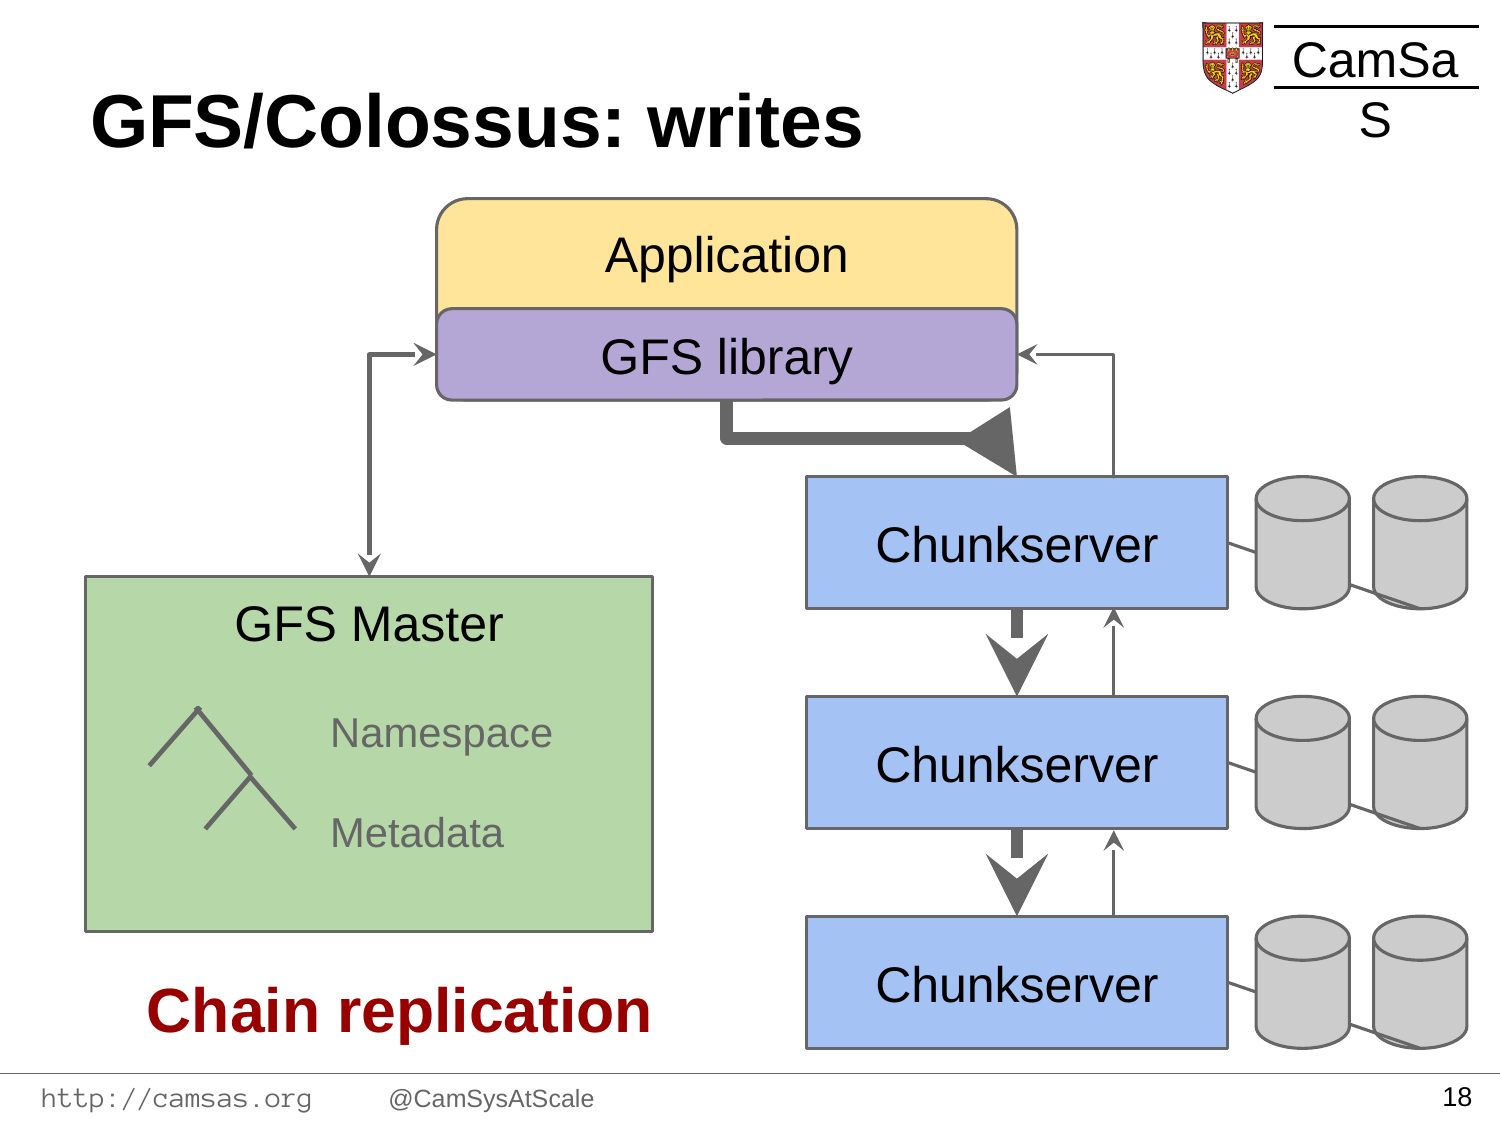

# GFS/Colossus: writes
Application
GFS library
Chunkserver

GFS Master
Namespace
Metadata
Chunkserver

Chunkserver

Chain replication